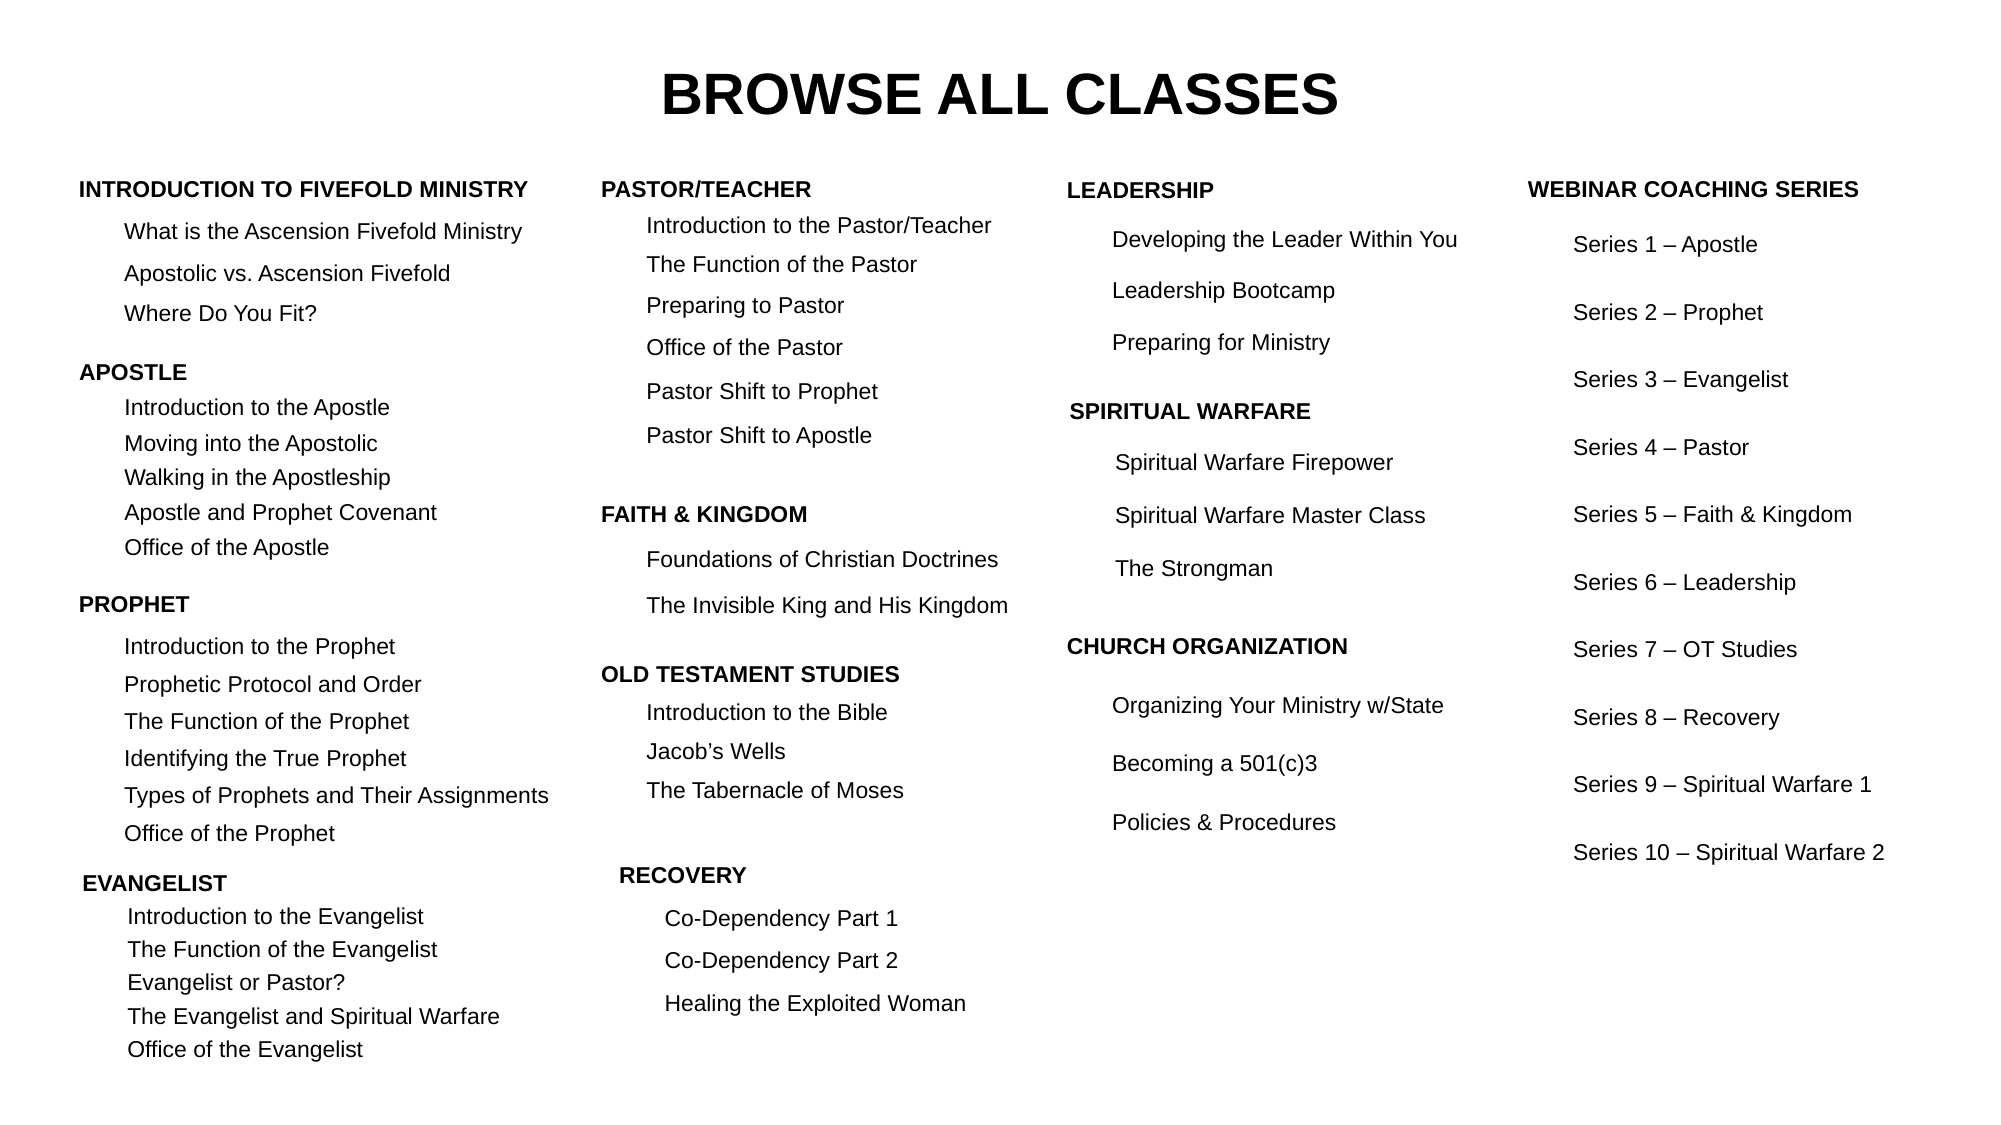

BROWSE ALL CLASSES
| LEADERSHIP |
| --- |
| Developing the Leader Within You |
| Leadership Bootcamp |
| Preparing for Ministry |
| WEBINAR COACHING SERIES |
| --- |
| Series 1 – Apostle |
| Series 2 – Prophet |
| Series 3 – Evangelist |
| Series 4 – Pastor |
| Series 5 – Faith & Kingdom |
| Series 6 – Leadership |
| Series 7 – OT Studies |
| Series 8 – Recovery |
| Series 9 – Spiritual Warfare 1 |
| Series 10 – Spiritual Warfare 2 |
| INTRODUCTION TO FIVEFOLD MINISTRY |
| --- |
| What is the Ascension Fivefold Ministry |
| Apostolic vs. Ascension Fivefold |
| Where Do You Fit? |
| PASTOR/TEACHER |
| --- |
| Introduction to the Pastor/Teacher |
| The Function of the Pastor |
| Preparing to Pastor |
| Office of the Pastor |
| Pastor Shift to Prophet |
| Pastor Shift to Apostle |
| APOSTLE |
| --- |
| Introduction to the Apostle |
| Moving into the Apostolic |
| Walking in the Apostleship |
| Apostle and Prophet Covenant |
| Office of the Apostle |
| SPIRITUAL WARFARE |
| --- |
| Spiritual Warfare Firepower |
| Spiritual Warfare Master Class |
| The Strongman |
| FAITH & KINGDOM |
| --- |
| Foundations of Christian Doctrines |
| The Invisible King and His Kingdom |
| PROPHET |
| --- |
| Introduction to the Prophet |
| Prophetic Protocol and Order |
| The Function of the Prophet |
| Identifying the True Prophet |
| Types of Prophets and Their Assignments |
| Office of the Prophet |
| CHURCH ORGANIZATION |
| --- |
| Organizing Your Ministry w/State |
| Becoming a 501(c)3 |
| Policies & Procedures |
| OLD TESTAMENT STUDIES |
| --- |
| Introduction to the Bible |
| Jacob’s Wells |
| The Tabernacle of Moses |
| RECOVERY |
| --- |
| Co-Dependency Part 1 |
| Co-Dependency Part 2 |
| Healing the Exploited Woman |
| EVANGELIST |
| --- |
| Introduction to the Evangelist |
| The Function of the Evangelist |
| Evangelist or Pastor? |
| The Evangelist and Spiritual Warfare |
| Office of the Evangelist |